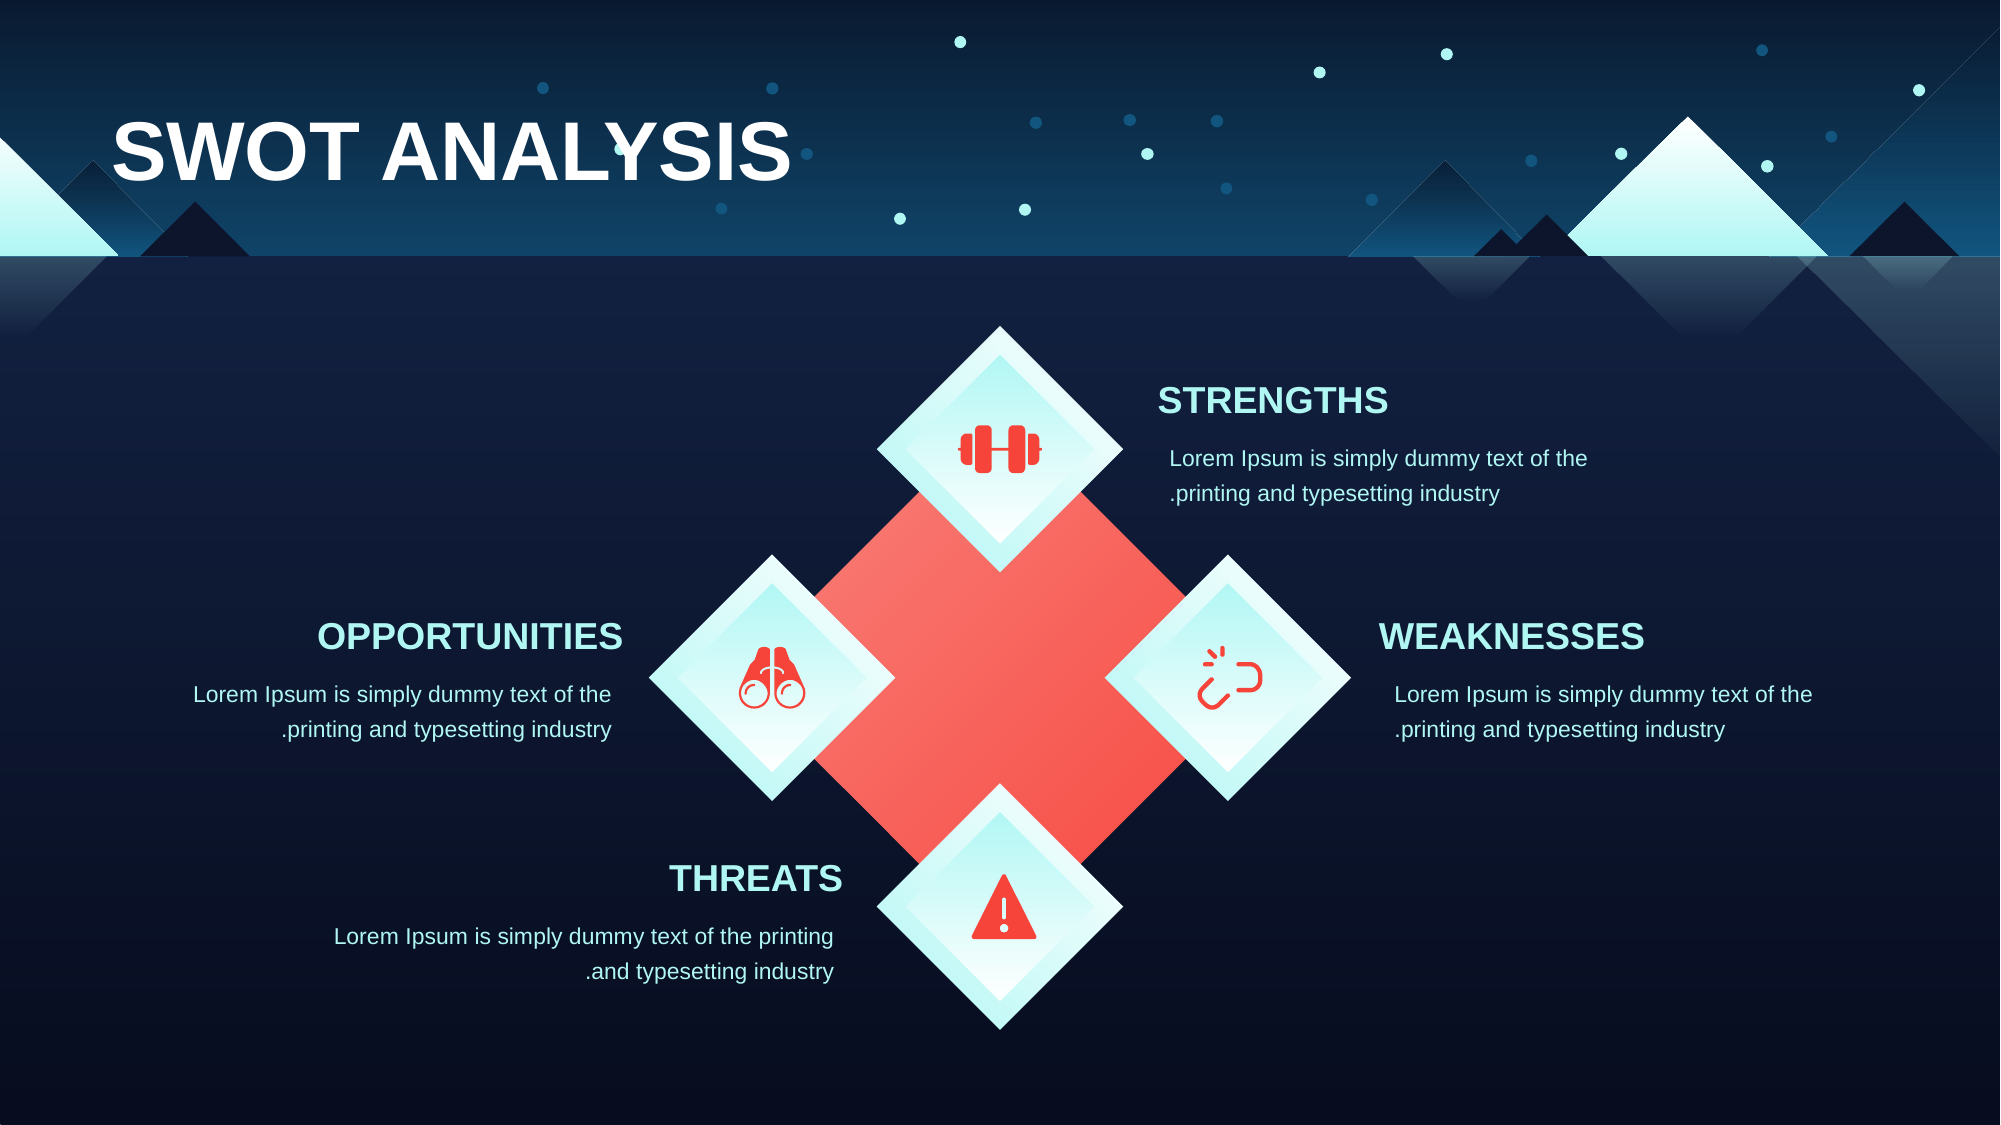

SWOT ANALYSIS

STRENGTHS
Lorem Ipsum is simply dummy text of the printing and typesetting industry.

OPPORTUNITIES
Lorem Ipsum is simply dummy text of the printing and typesetting industry.
WEAKNESSES
Lorem Ipsum is simply dummy text of the printing and typesetting industry.

THREATS
Lorem Ipsum is simply dummy text of the printing and typesetting industry.